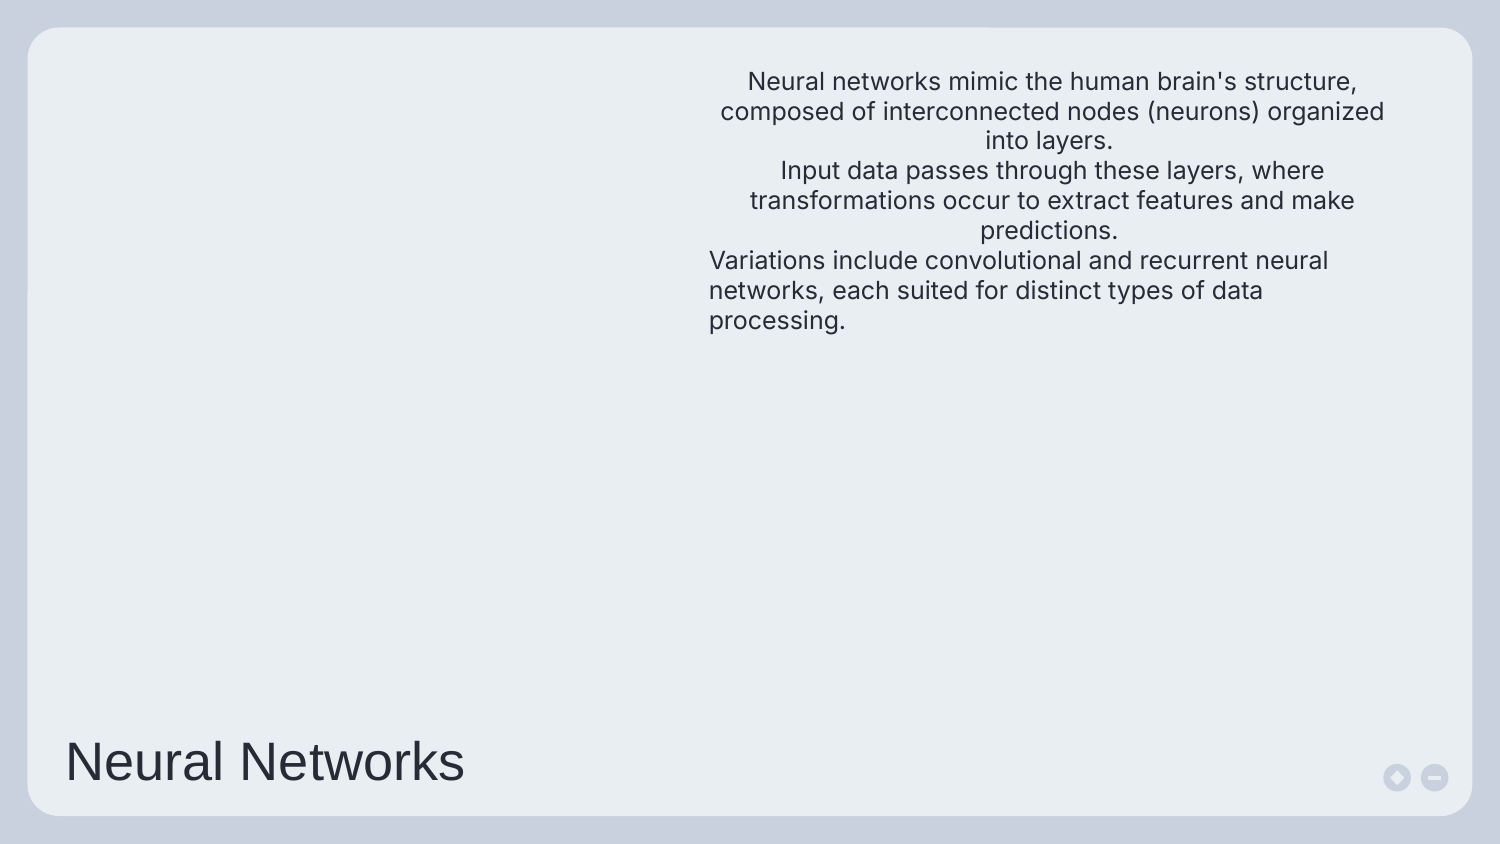

Neural networks mimic the human brain's structure, composed of interconnected nodes (neurons) organized into layers.
Input data passes through these layers, where transformations occur to extract features and make predictions.
Variations include convolutional and recurrent neural networks, each suited for distinct types of data processing.
# Neural Networks